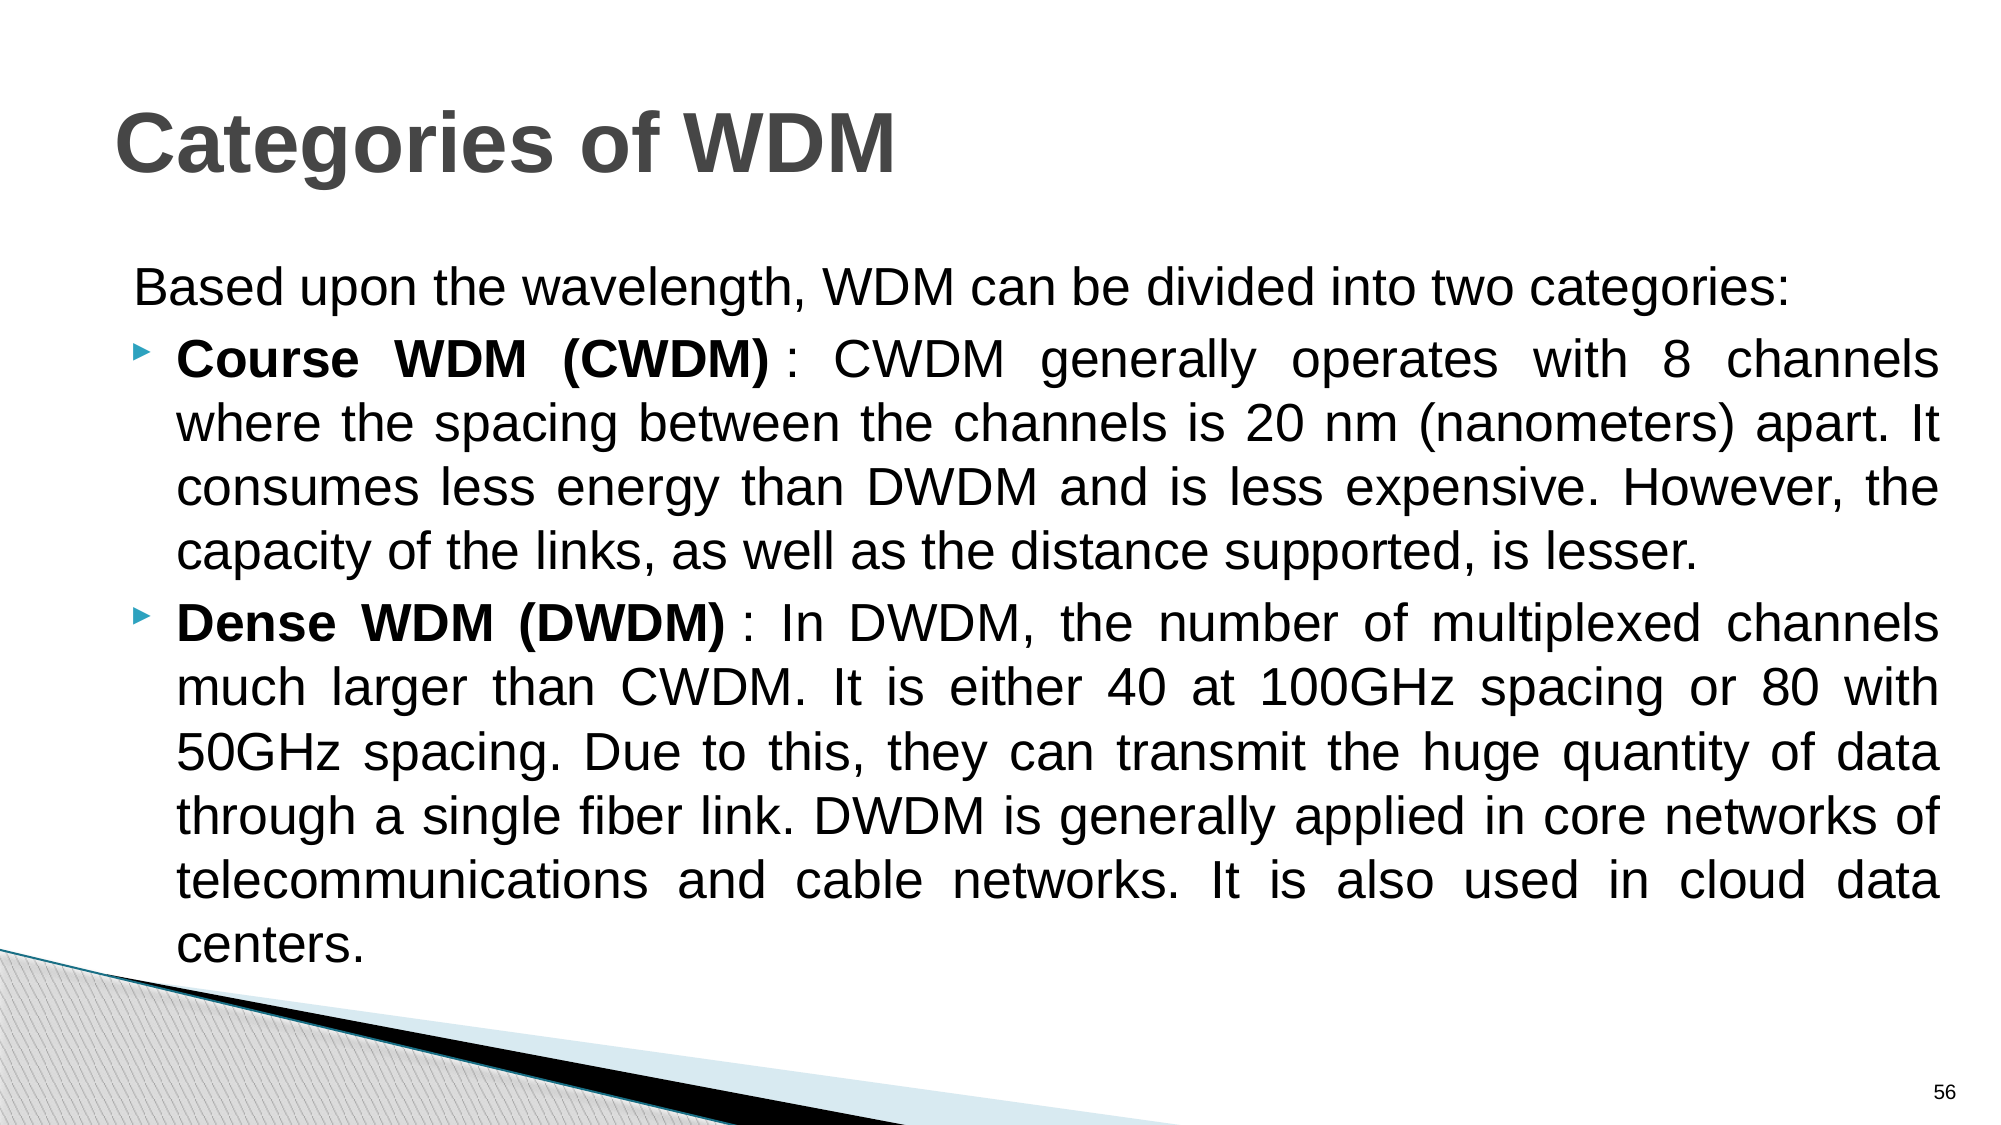

# Categories of WDM
Based upon the wavelength, WDM can be divided into two categories:
Course WDM (CWDM) : CWDM generally operates with 8 channels where the spacing between the channels is 20 nm (nanometers) apart. It consumes less energy than DWDM and is less expensive. However, the capacity of the links, as well as the distance supported, is lesser.
Dense WDM (DWDM) : In DWDM, the number of multiplexed channels much larger than CWDM. It is either 40 at 100GHz spacing or 80 with 50GHz spacing. Due to this, they can transmit the huge quantity of data through a single fiber link. DWDM is generally applied in core networks of telecommunications and cable networks. It is also used in cloud data centers.
56